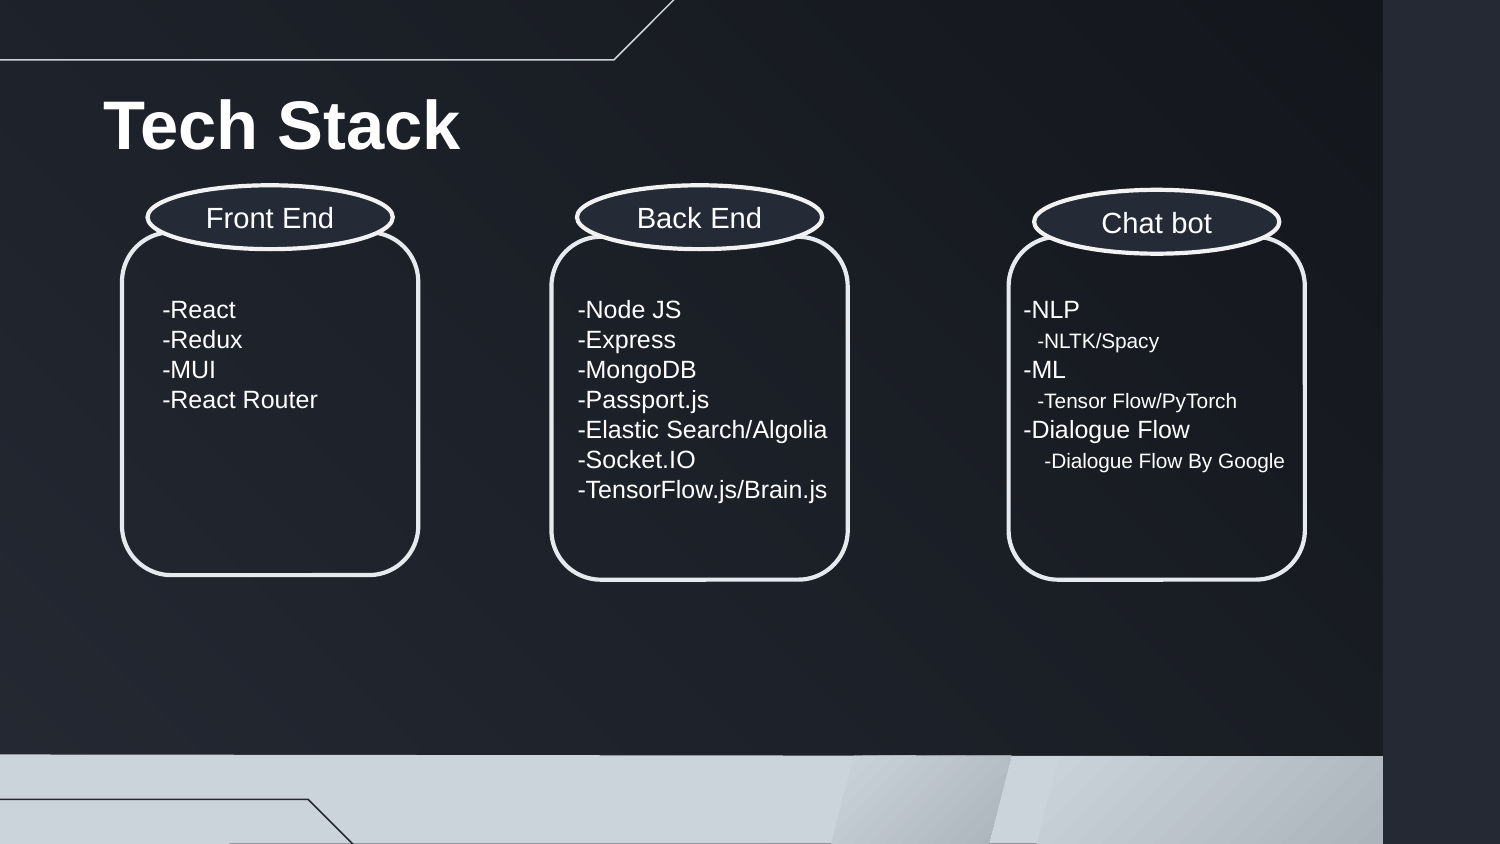

# Tech Stack
Front End
Back End
Chat bot

-React
-Redux
-MUI
-React Router
-Node JS
-Express
-MongoDB
-Passport.js
-Elastic Search/Algolia
-Socket.IO
-TensorFlow.js/Brain.js

-NLP
  -NLTK/Spacy
-ML
  -Tensor Flow/PyTorch
-Dialogue Flow
   -Dialogue Flow By Google